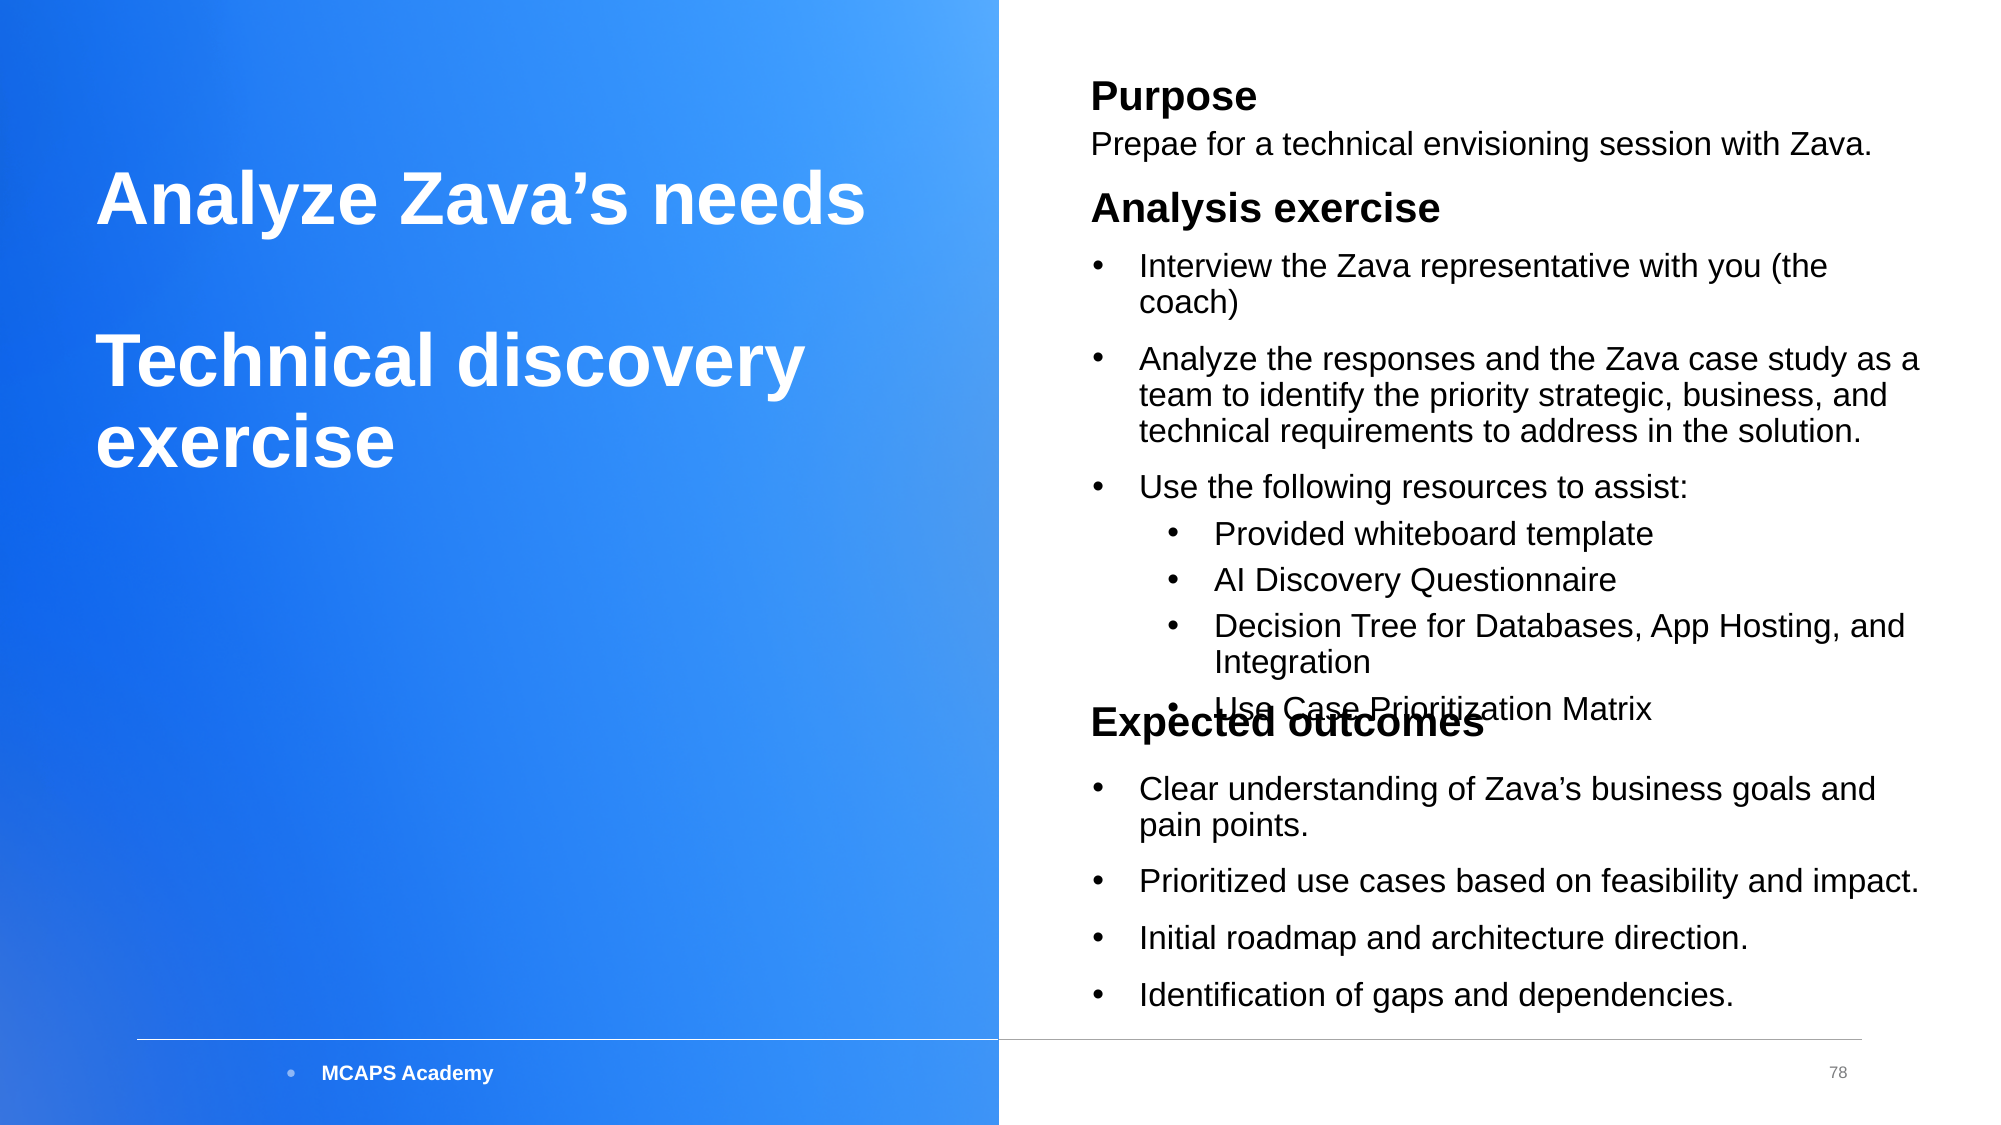

Purpose
Prepae for a technical envisioning session with Zava.
Analyze Zava’s needs
Technical discovery exercise
Analysis exercise
Interview the Zava representative with you (the coach)
Analyze the responses and the Zava case study as a team to identify the priority strategic, business, and technical requirements to address in the solution.
Use the following resources to assist:
Provided whiteboard template
AI Discovery Questionnaire
Decision Tree for Databases, App Hosting, and Integration
Use Case Prioritization Matrix
Expected outcomes
Clear understanding of Zava’s business goals and pain points.
Prioritized use cases based on feasibility and impact.
Initial roadmap and architecture direction.
Identification of gaps and dependencies.
78